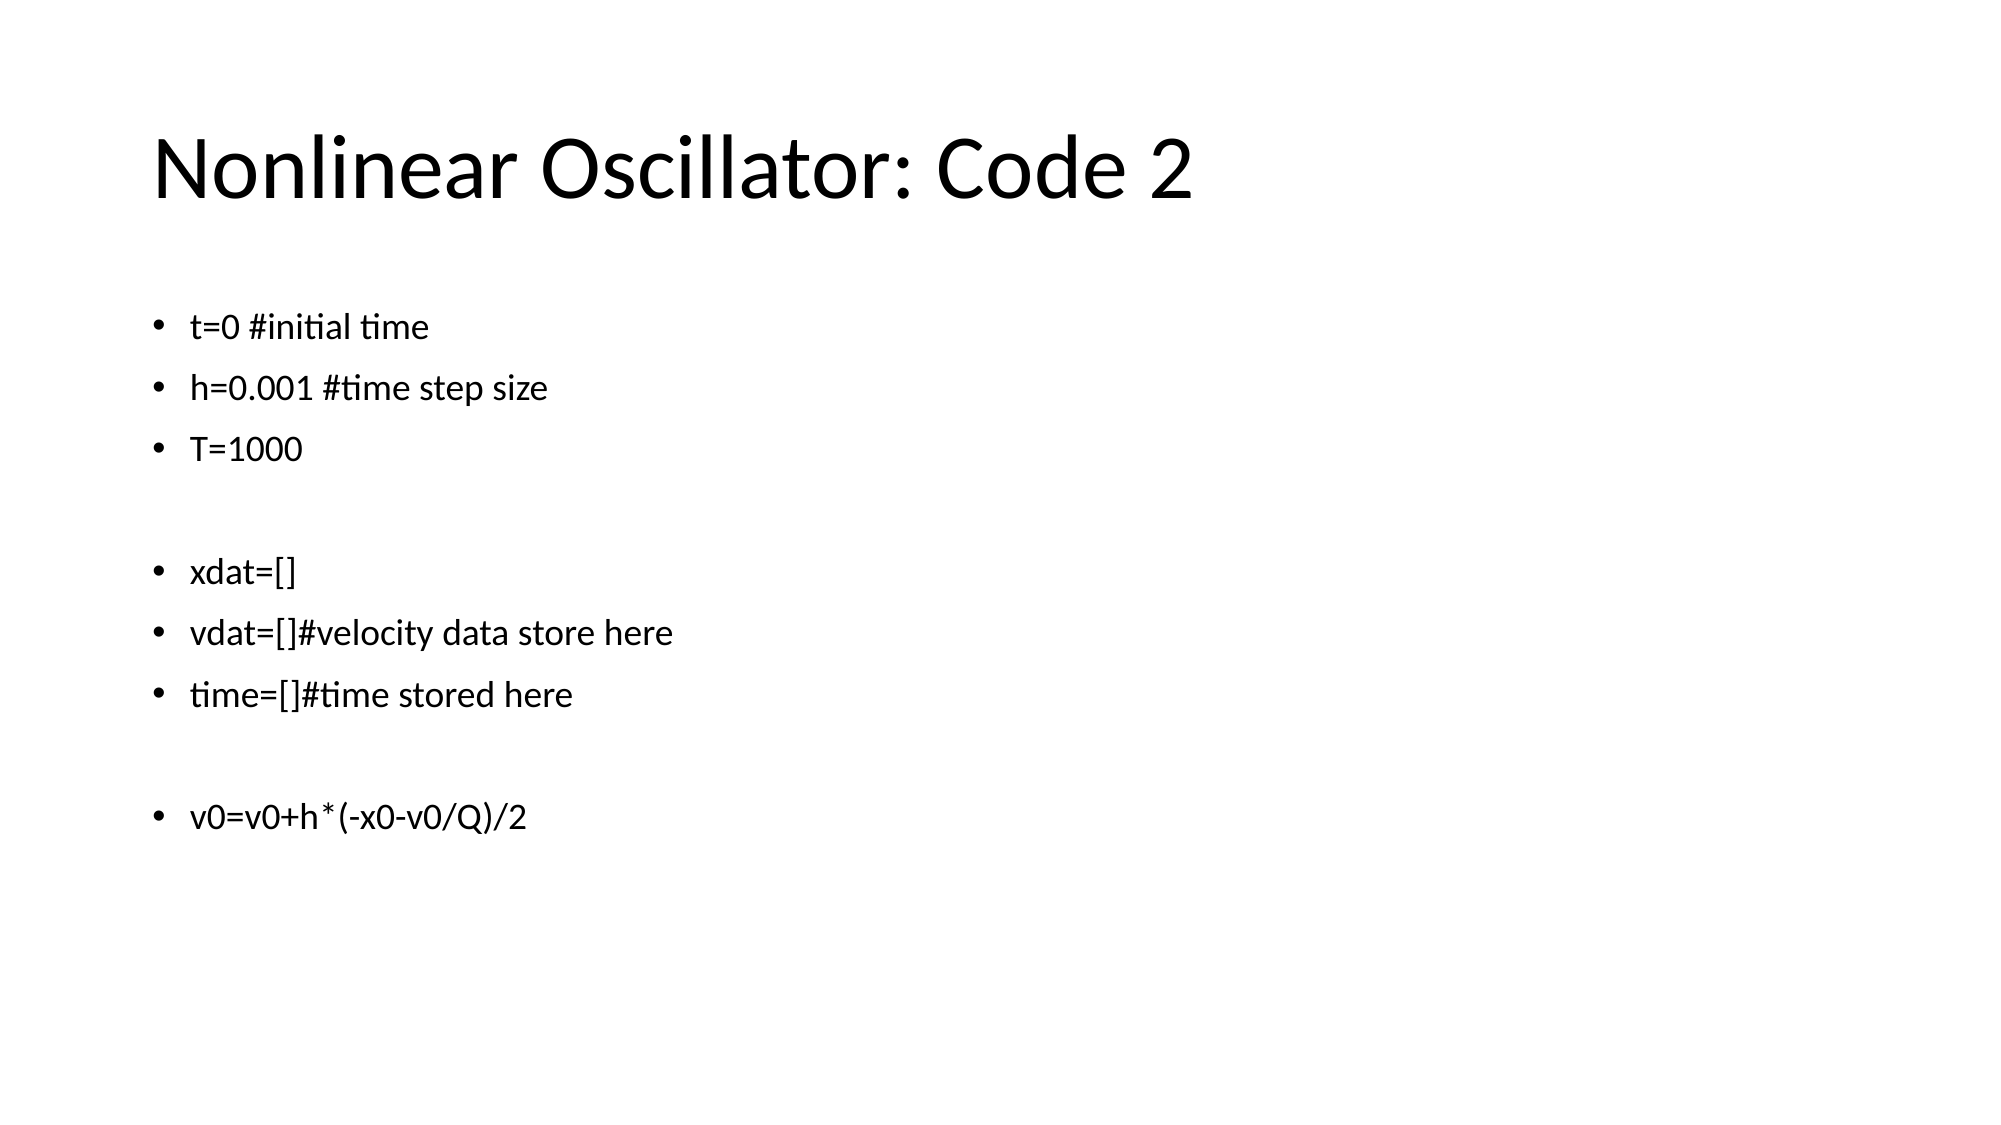

# Nonlinear Oscillator: Code 2
t=0 #initial time
h=0.001 #time step size
T=1000

xdat=[]
vdat=[]#velocity data store here
time=[]#time stored here

v0=v0+h*(-x0-v0/Q)/2